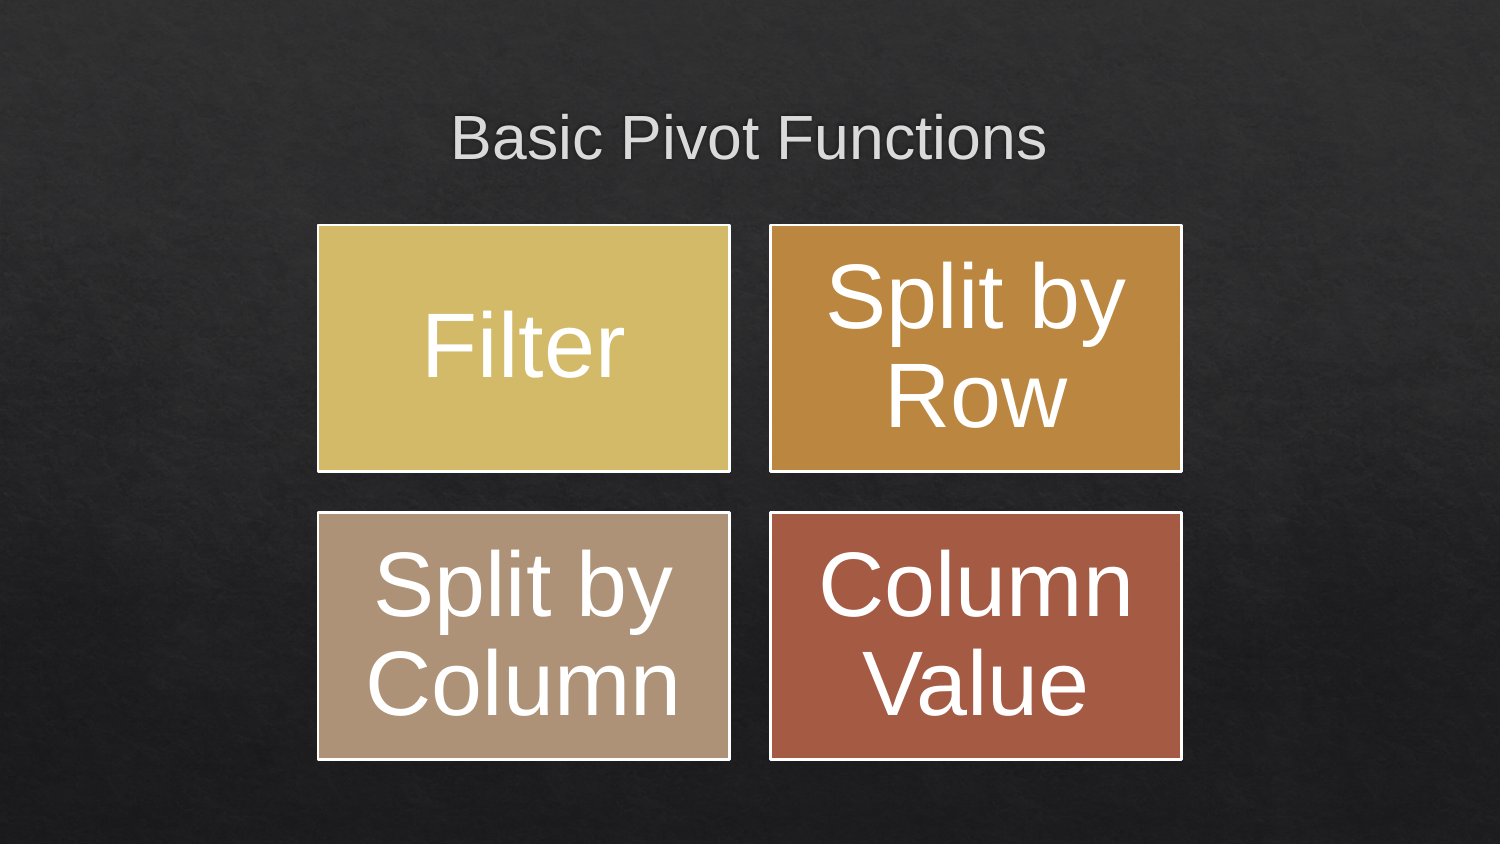

# Basic Pivot Functions
Filter
Split by Row
Split by Column
Column Value